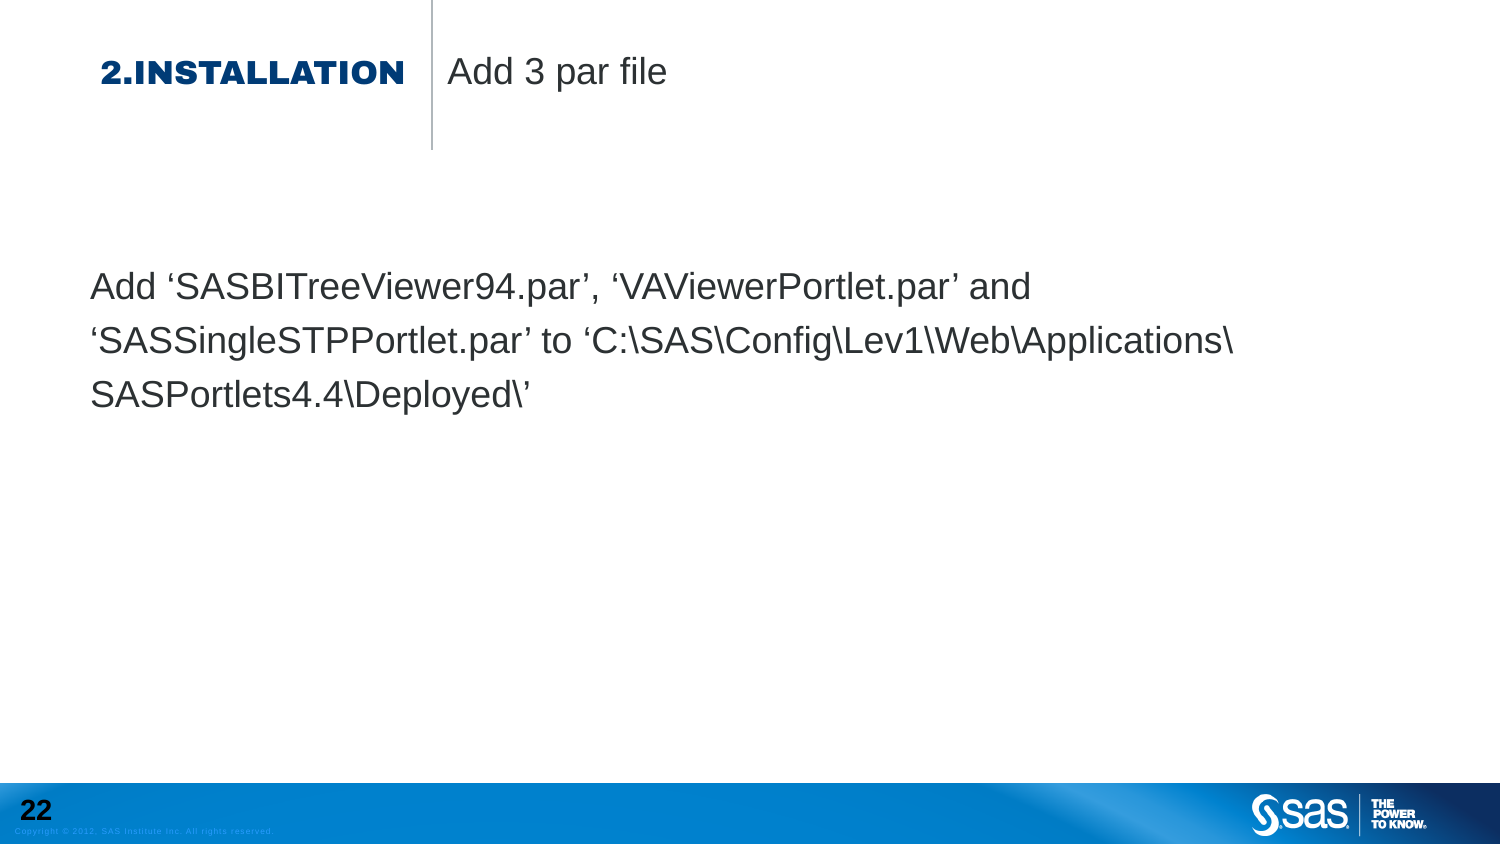

Add 3 par file
# 2.INSTALLATION
Add ‘SASBITreeViewer94.par’, ‘VAViewerPortlet.par’ and ‘SASSingleSTPPortlet.par’ to ‘C:\SAS\Config\Lev1\Web\Applications\SASPortlets4.4\Deployed\’